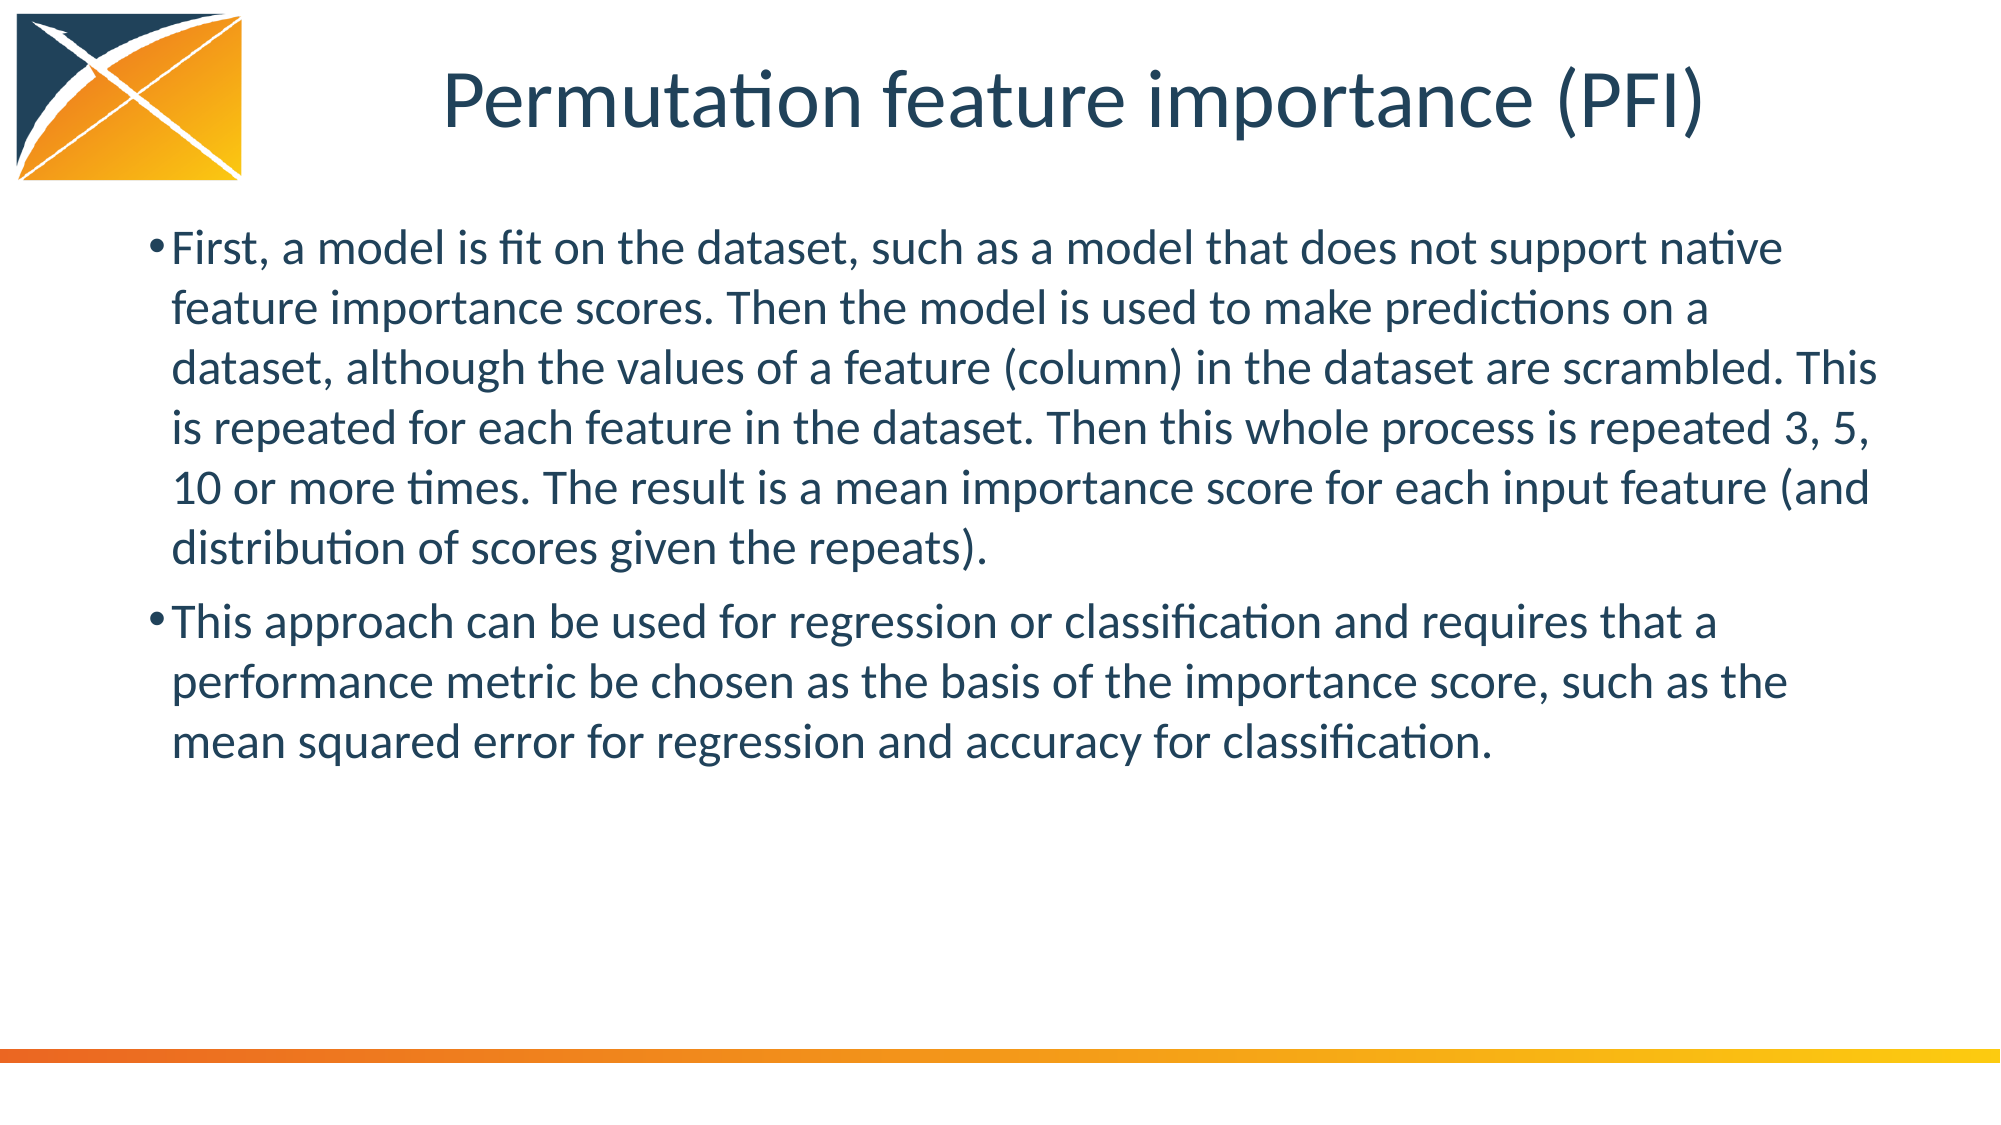

# Permutation feature importance (PFI)
First, a model is fit on the dataset, such as a model that does not support native feature importance scores. Then the model is used to make predictions on a dataset, although the values of a feature (column) in the dataset are scrambled. This is repeated for each feature in the dataset. Then this whole process is repeated 3, 5, 10 or more times. The result is a mean importance score for each input feature (and distribution of scores given the repeats).
This approach can be used for regression or classification and requires that a performance metric be chosen as the basis of the importance score, such as the mean squared error for regression and accuracy for classification.